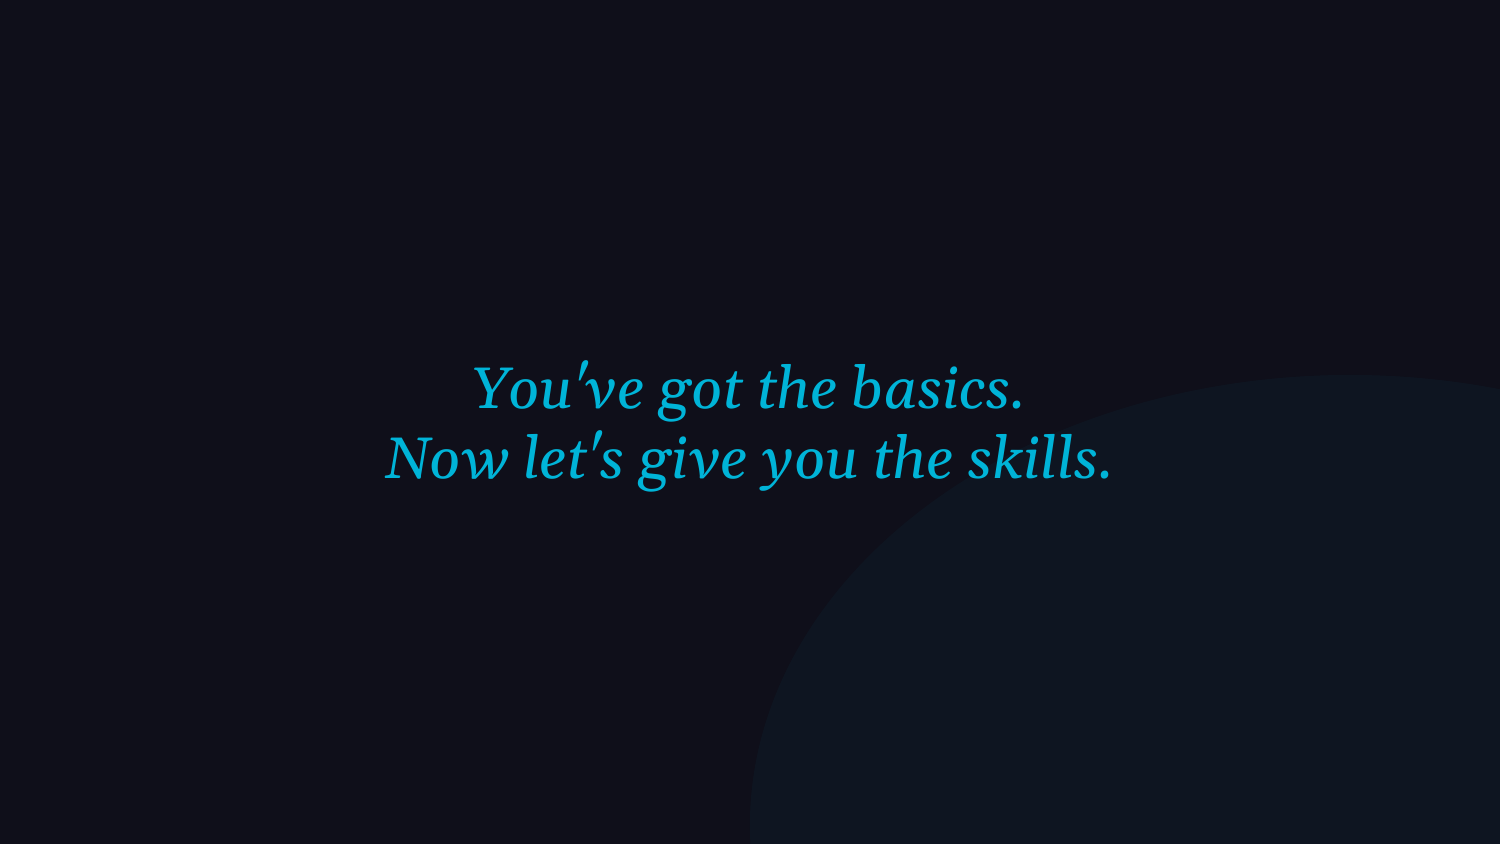

You've got the basics.
Now let's give you the skills.